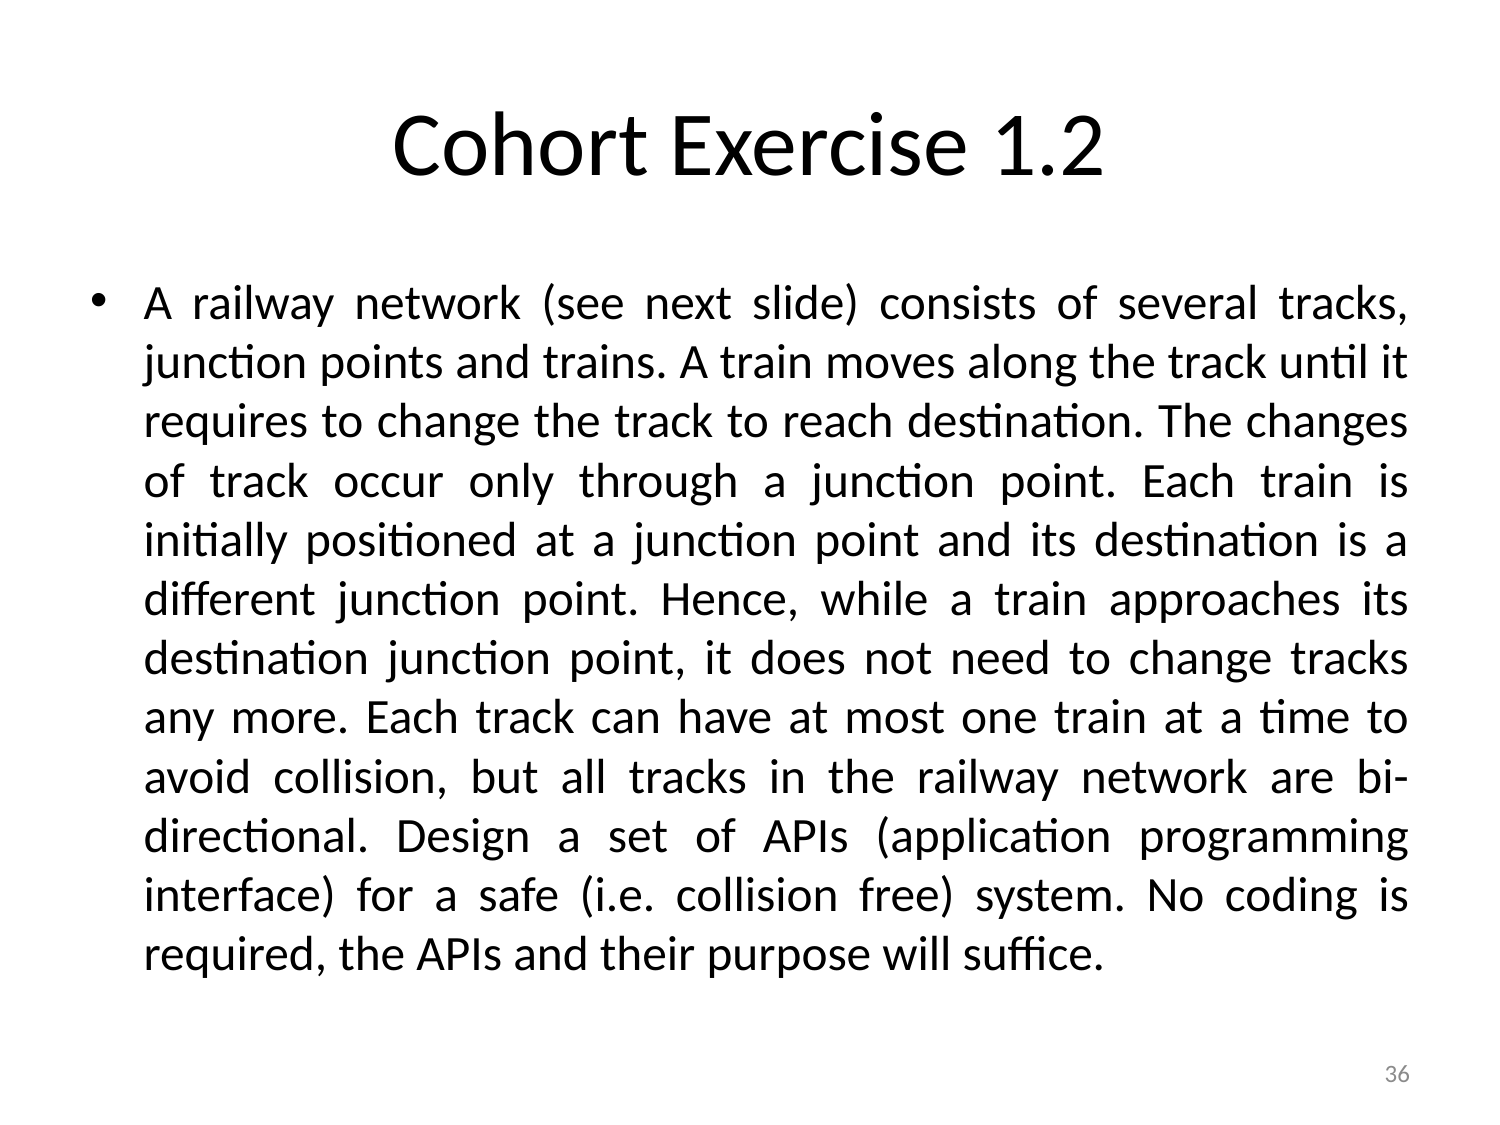

# Cohort Exercise 1.2
A railway network (see next slide) consists of several tracks, junction points and trains. A train moves along the track until it requires to change the track to reach destination. The changes of track occur only through a junction point. Each train is initially positioned at a junction point and its destination is a different junction point. Hence, while a train approaches its destination junction point, it does not need to change tracks any more. Each track can have at most one train at a time to avoid collision, but all tracks in the railway network are bi-directional. Design a set of APIs (application programming interface) for a safe (i.e. collision free) system. No coding is required, the APIs and their purpose will suffice.
36